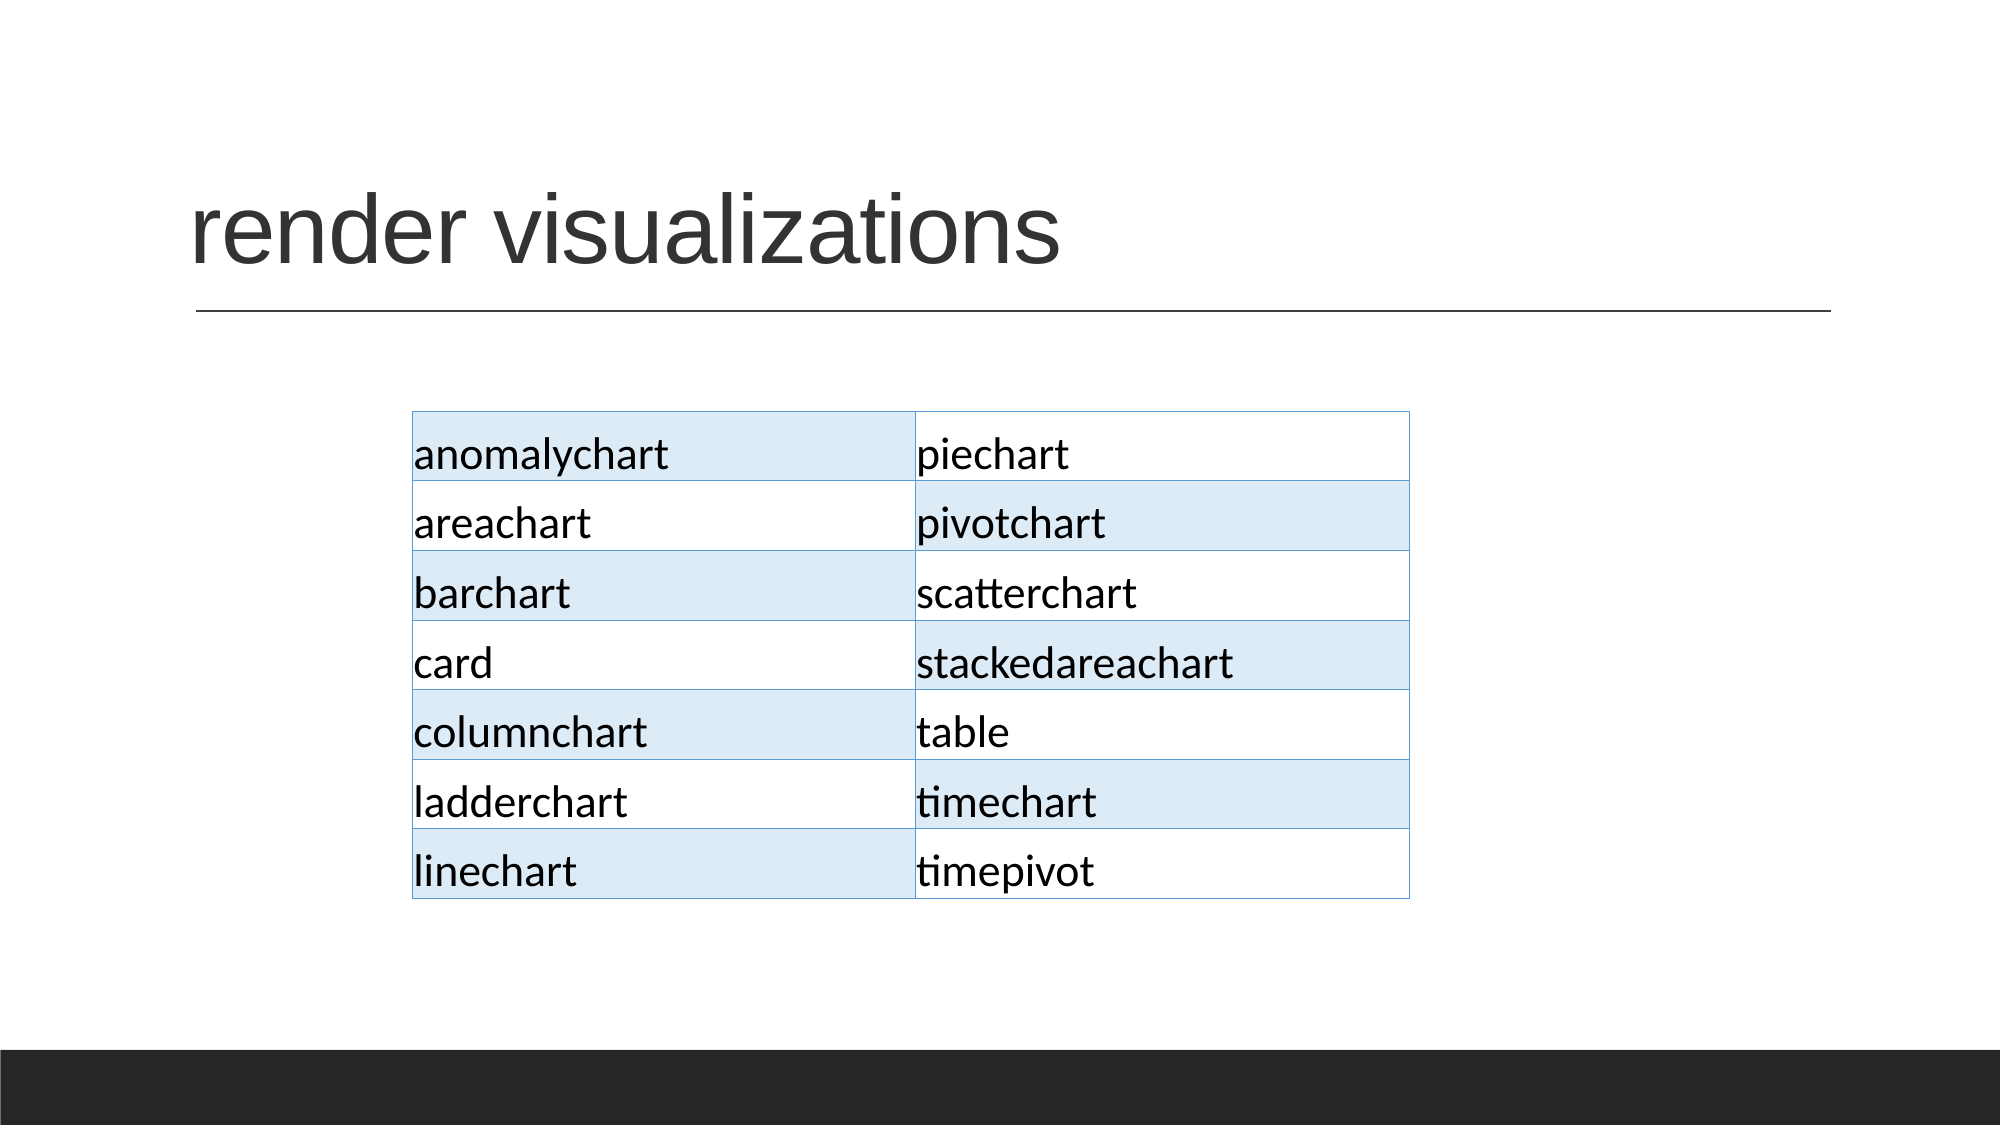

# render visualizations
| anomalychart | piechart |
| --- | --- |
| areachart | pivotchart |
| barchart | scatterchart |
| card | stackedareachart |
| columnchart | table |
| ladderchart | timechart |
| linechart | timepivot |